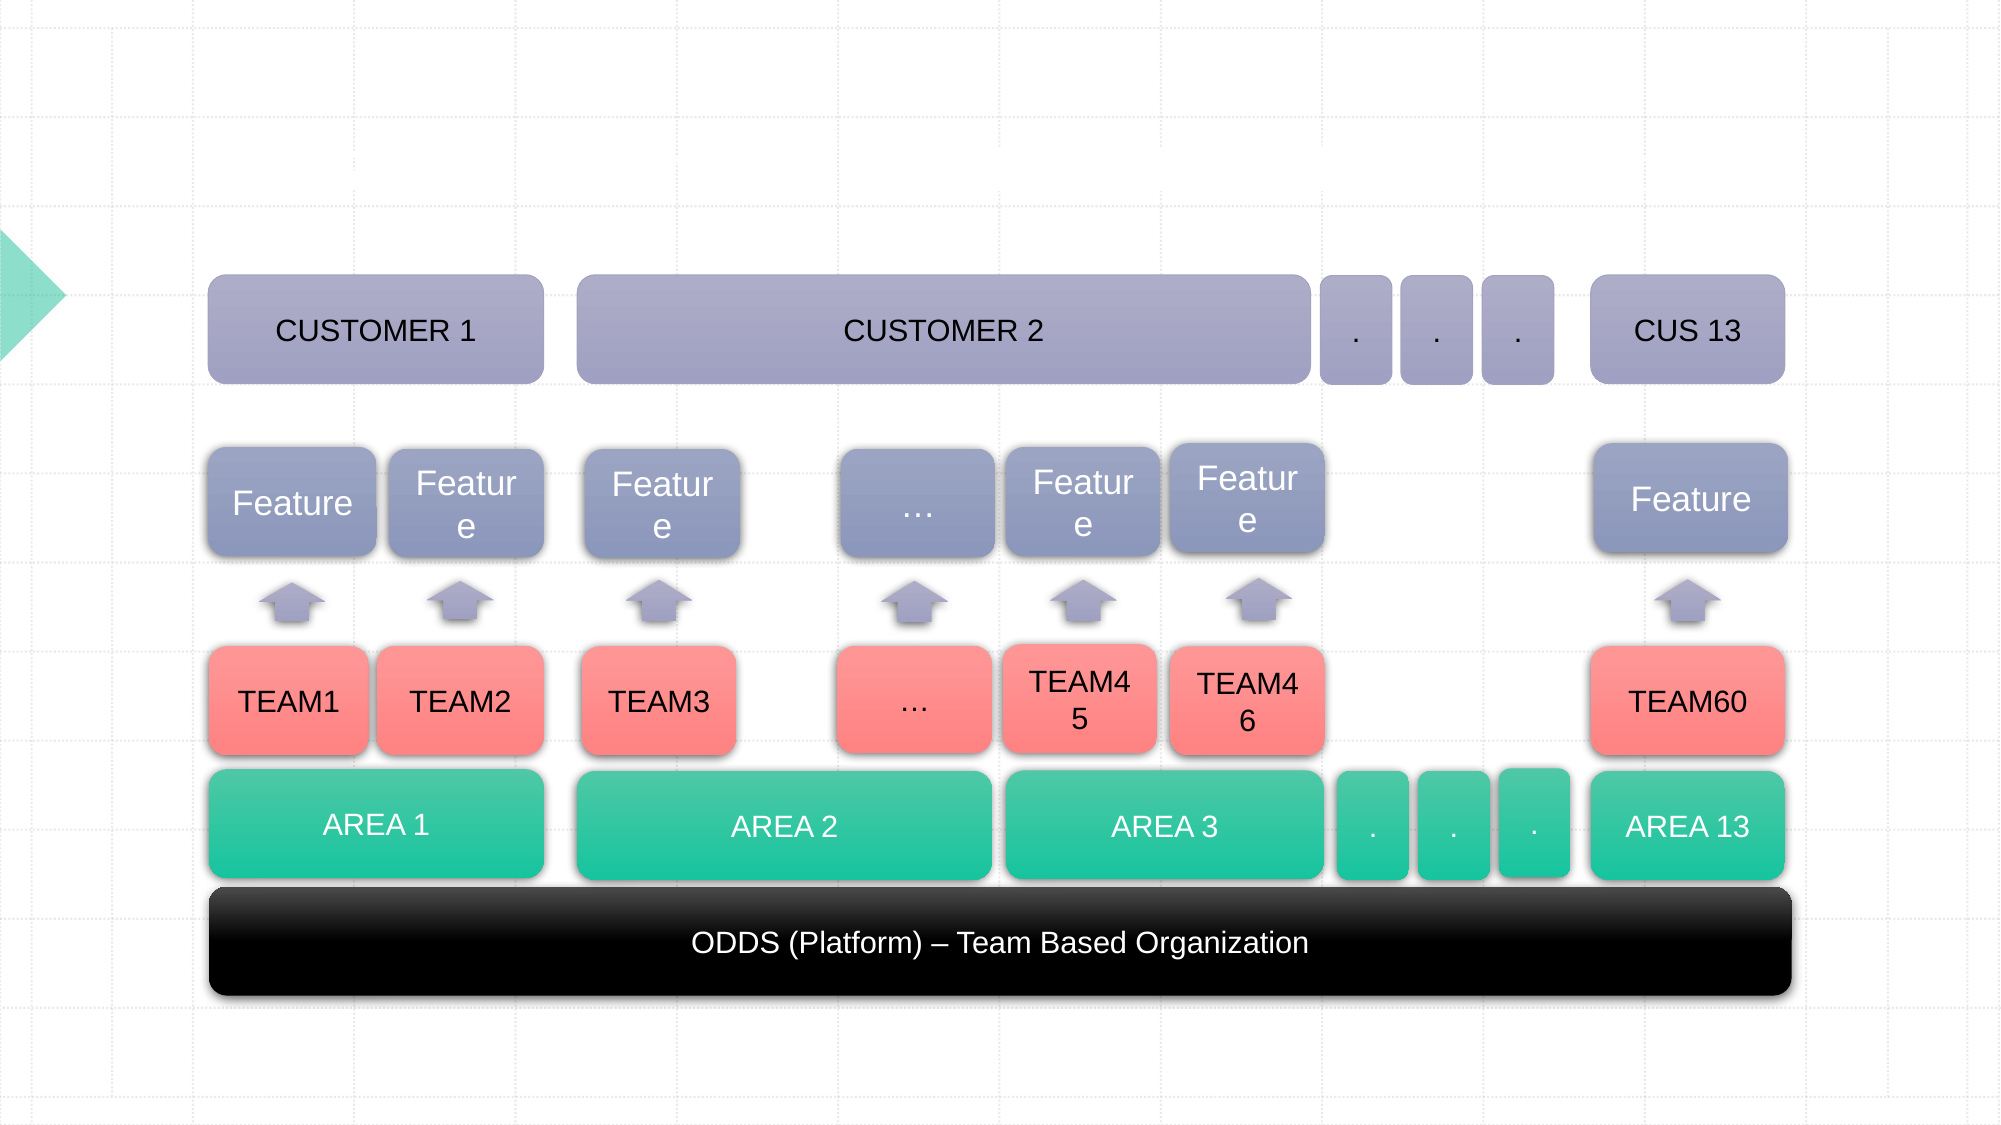

# Single Department with Team Based Organization
CUSTOMER 1
CUS 13
CUSTOMER 2
.
.
.
Feature
Feature
Feature
Feature
Feature
…
Feature

TEAM45
TEAM2
…
TEAM60
TEAM1
TEAM3
TEAM46
.
AREA 1
AREA 3
AREA 13
.
.
AREA 2
ODDS (Platform) – Team Based Organization